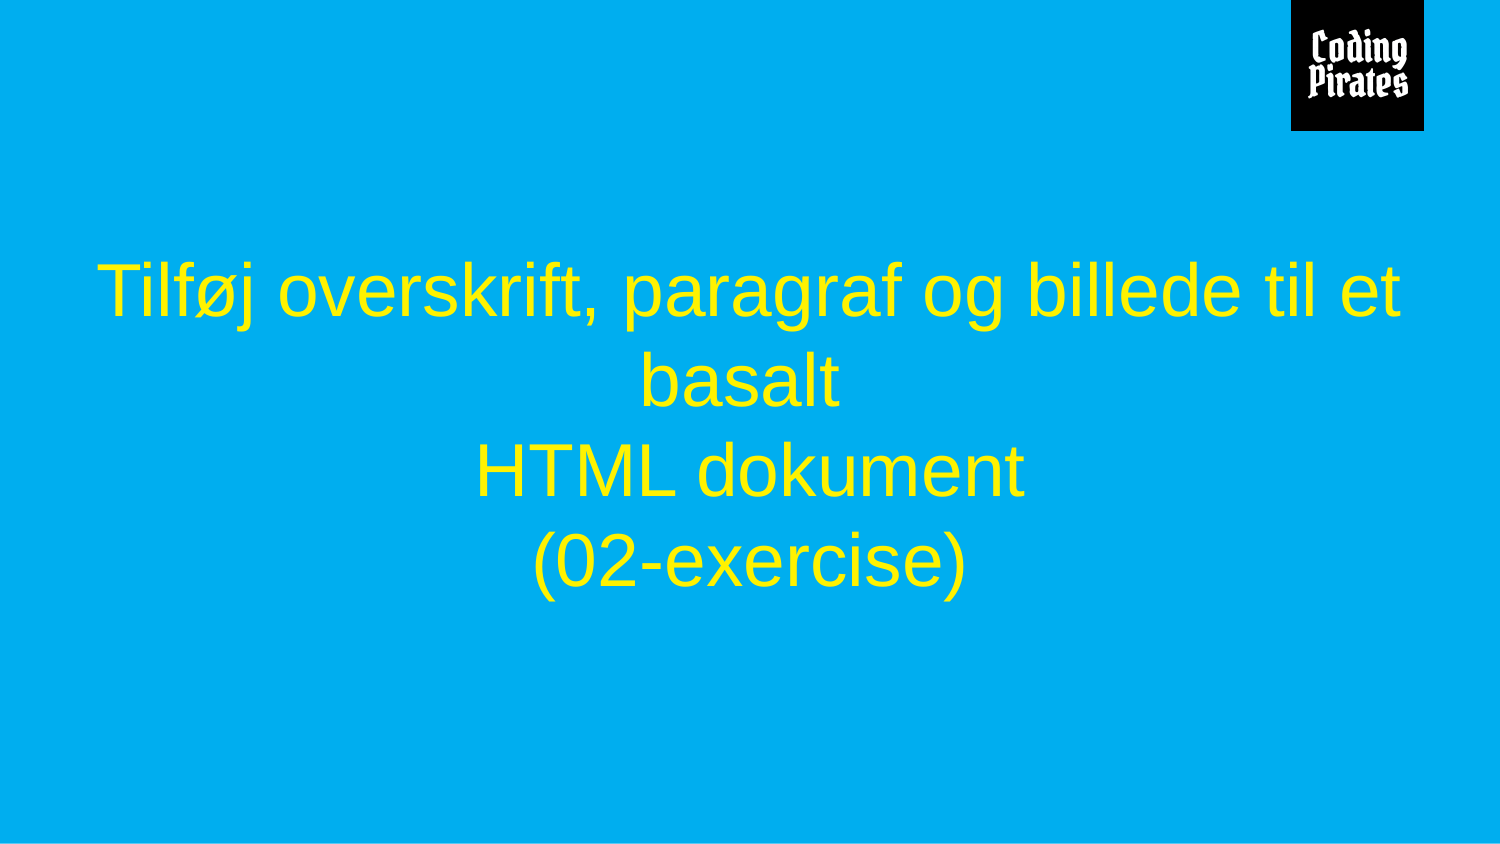

# Tilføj overskrift, paragraf og billede til et basalt
HTML dokument
(02-exercise)